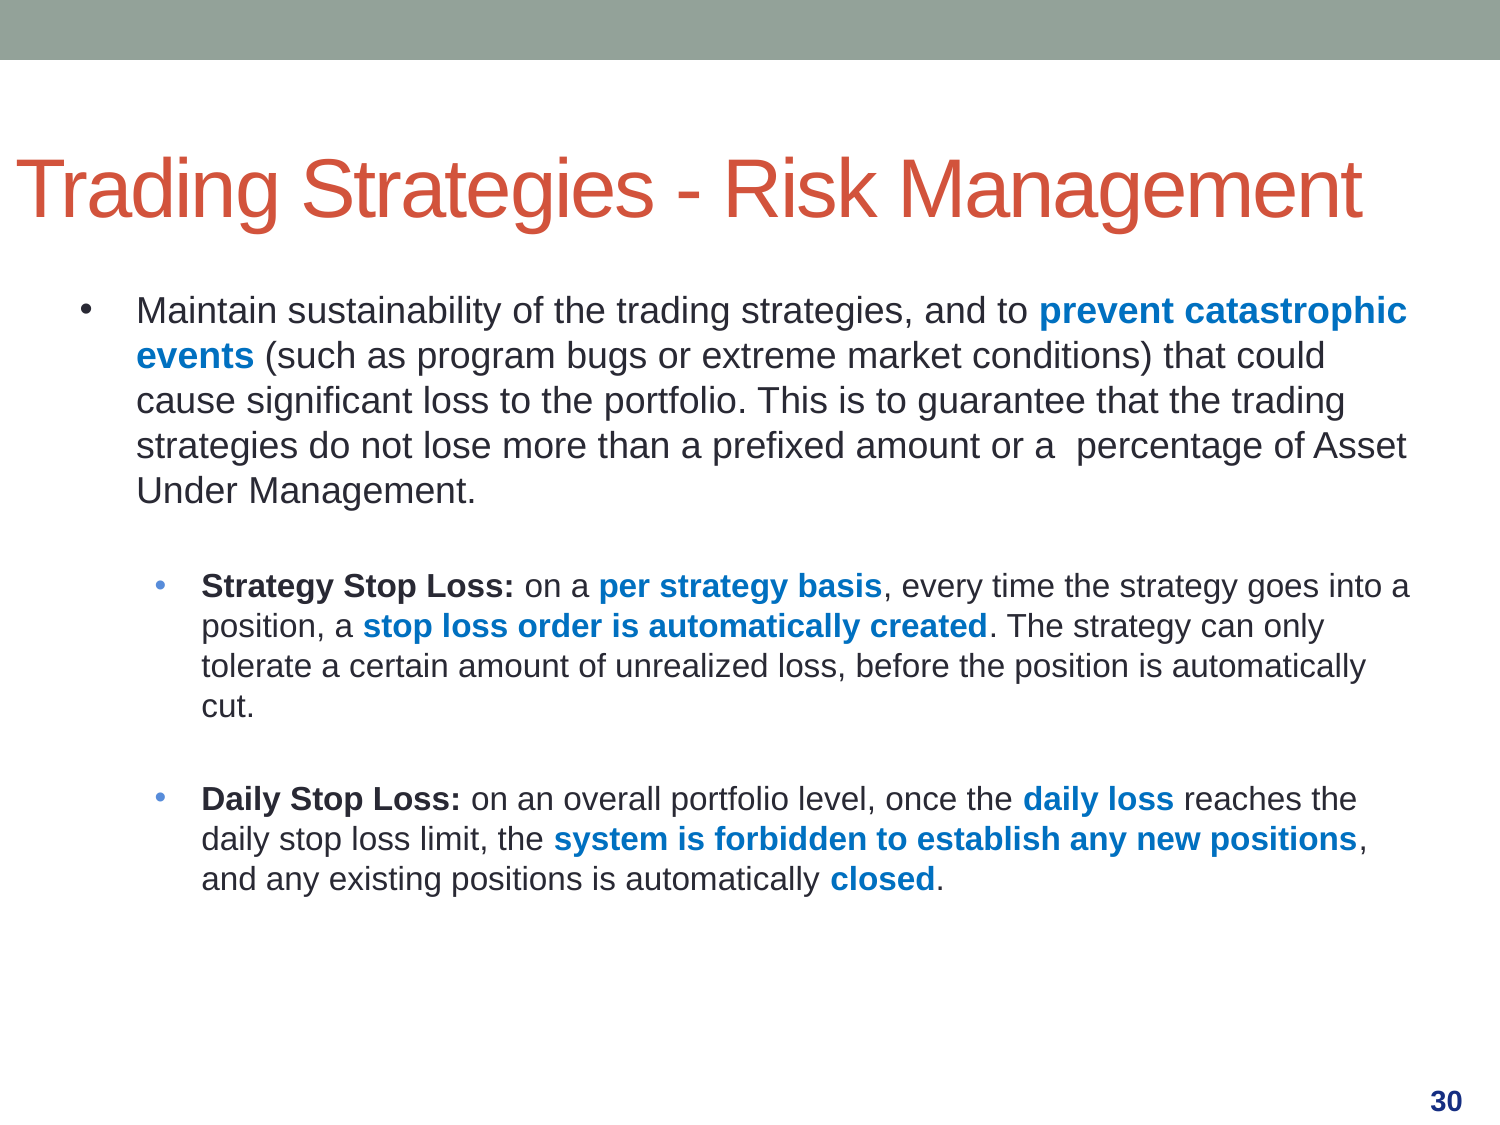

Trading Strategies - Risk Management
Maintain sustainability of the trading strategies, and to prevent catastrophic events (such as program bugs or extreme market conditions) that could cause significant loss to the portfolio. This is to guarantee that the trading strategies do not lose more than a prefixed amount or a  percentage of Asset Under Management.

Strategy Stop Loss: on a per strategy basis, every time the strategy goes into a position, a stop loss order is automatically created. The strategy can only tolerate a certain amount of unrealized loss, before the position is automatically cut.

Daily Stop Loss: on an overall portfolio level, once the daily loss reaches the daily stop loss limit, the system is forbidden to establish any new positions, and any existing positions is automatically closed.
30